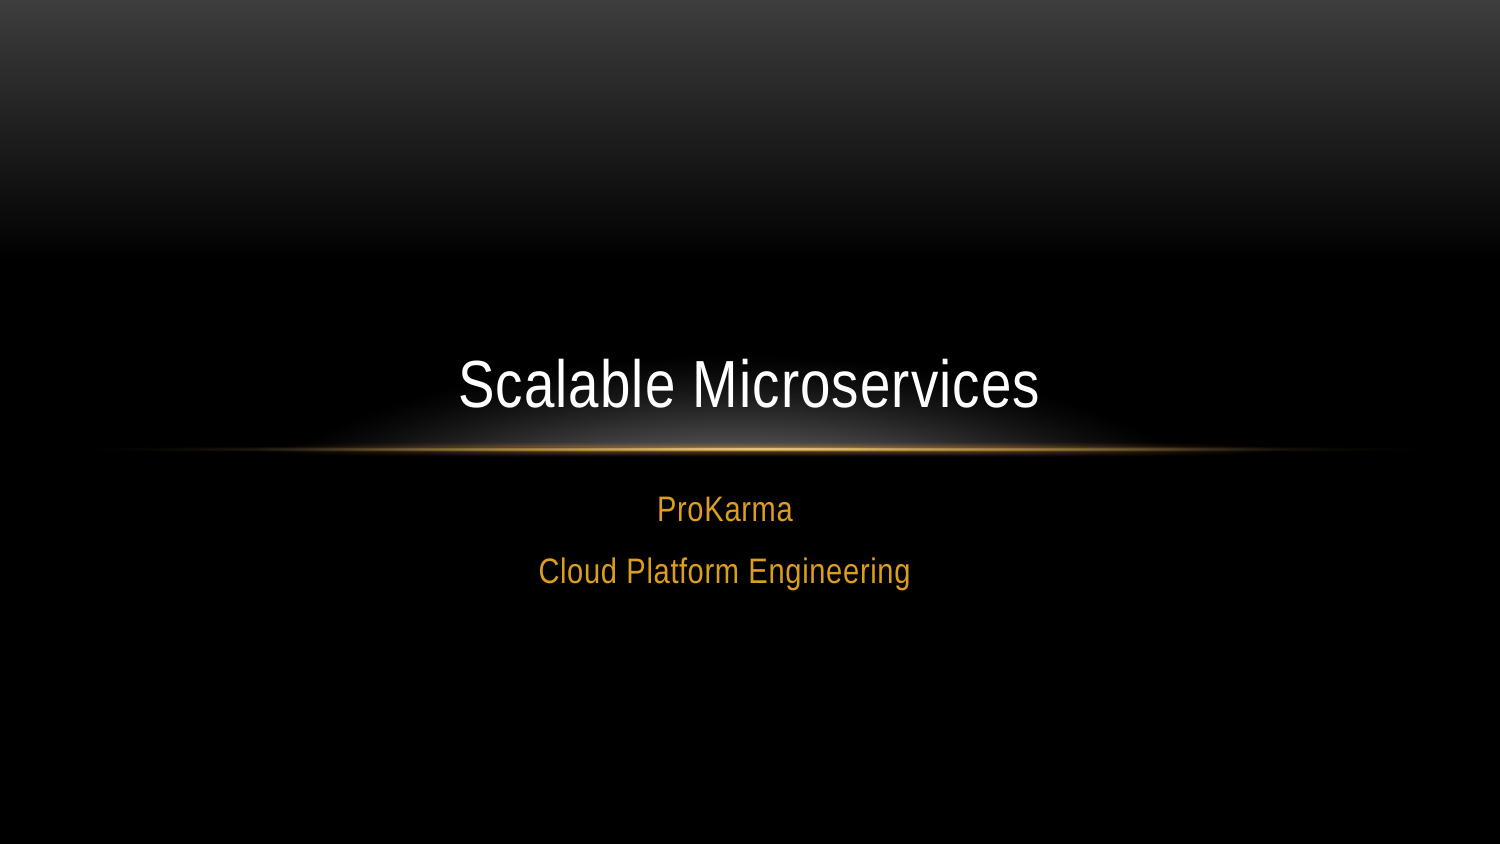

# Scalable Microservices
ProKarma
Cloud Platform Engineering